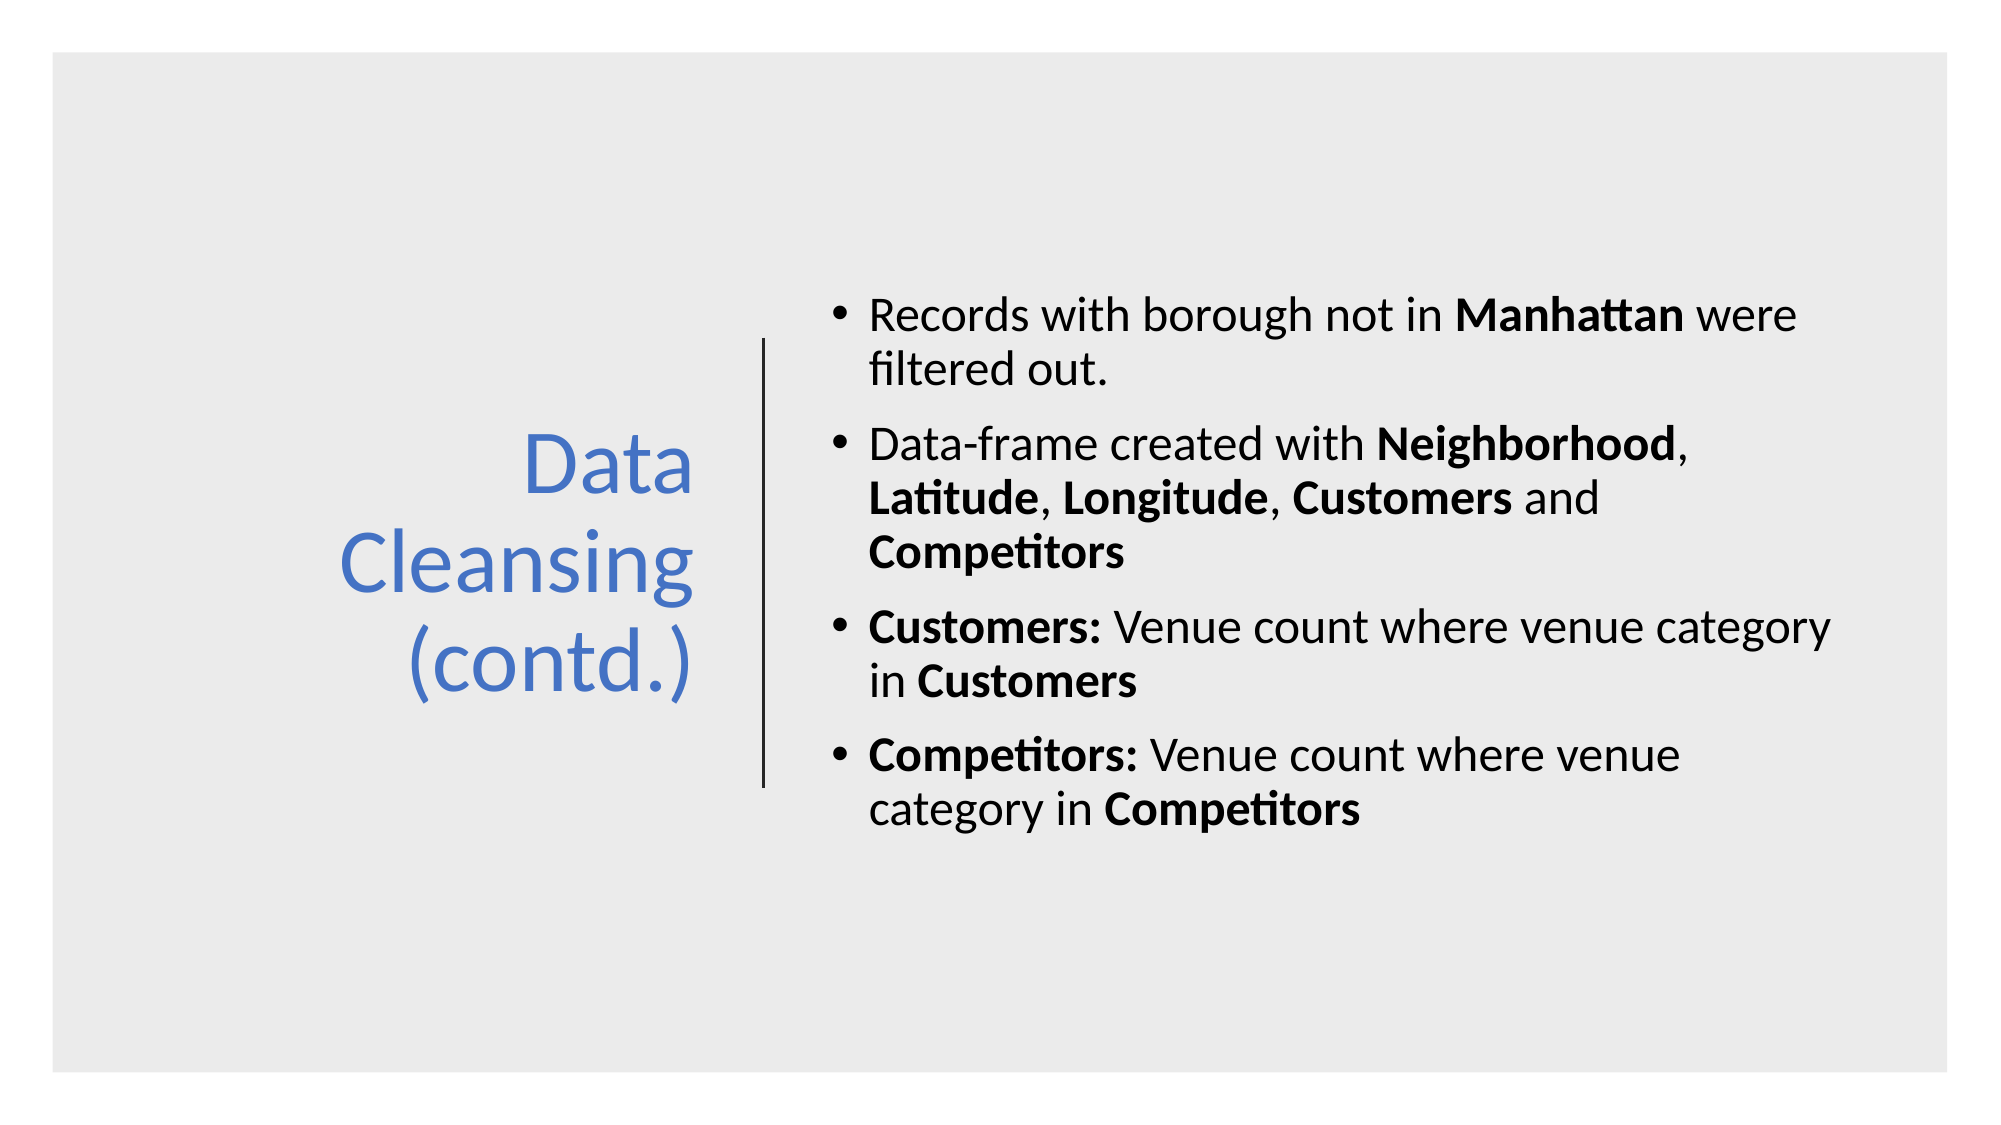

# Data Cleansing (contd.)
Records with borough not in Manhattan were filtered out.
Data-frame created with Neighborhood, Latitude, Longitude, Customers and Competitors
Customers: Venue count where venue category in Customers
Competitors: Venue count where venue category in Competitors